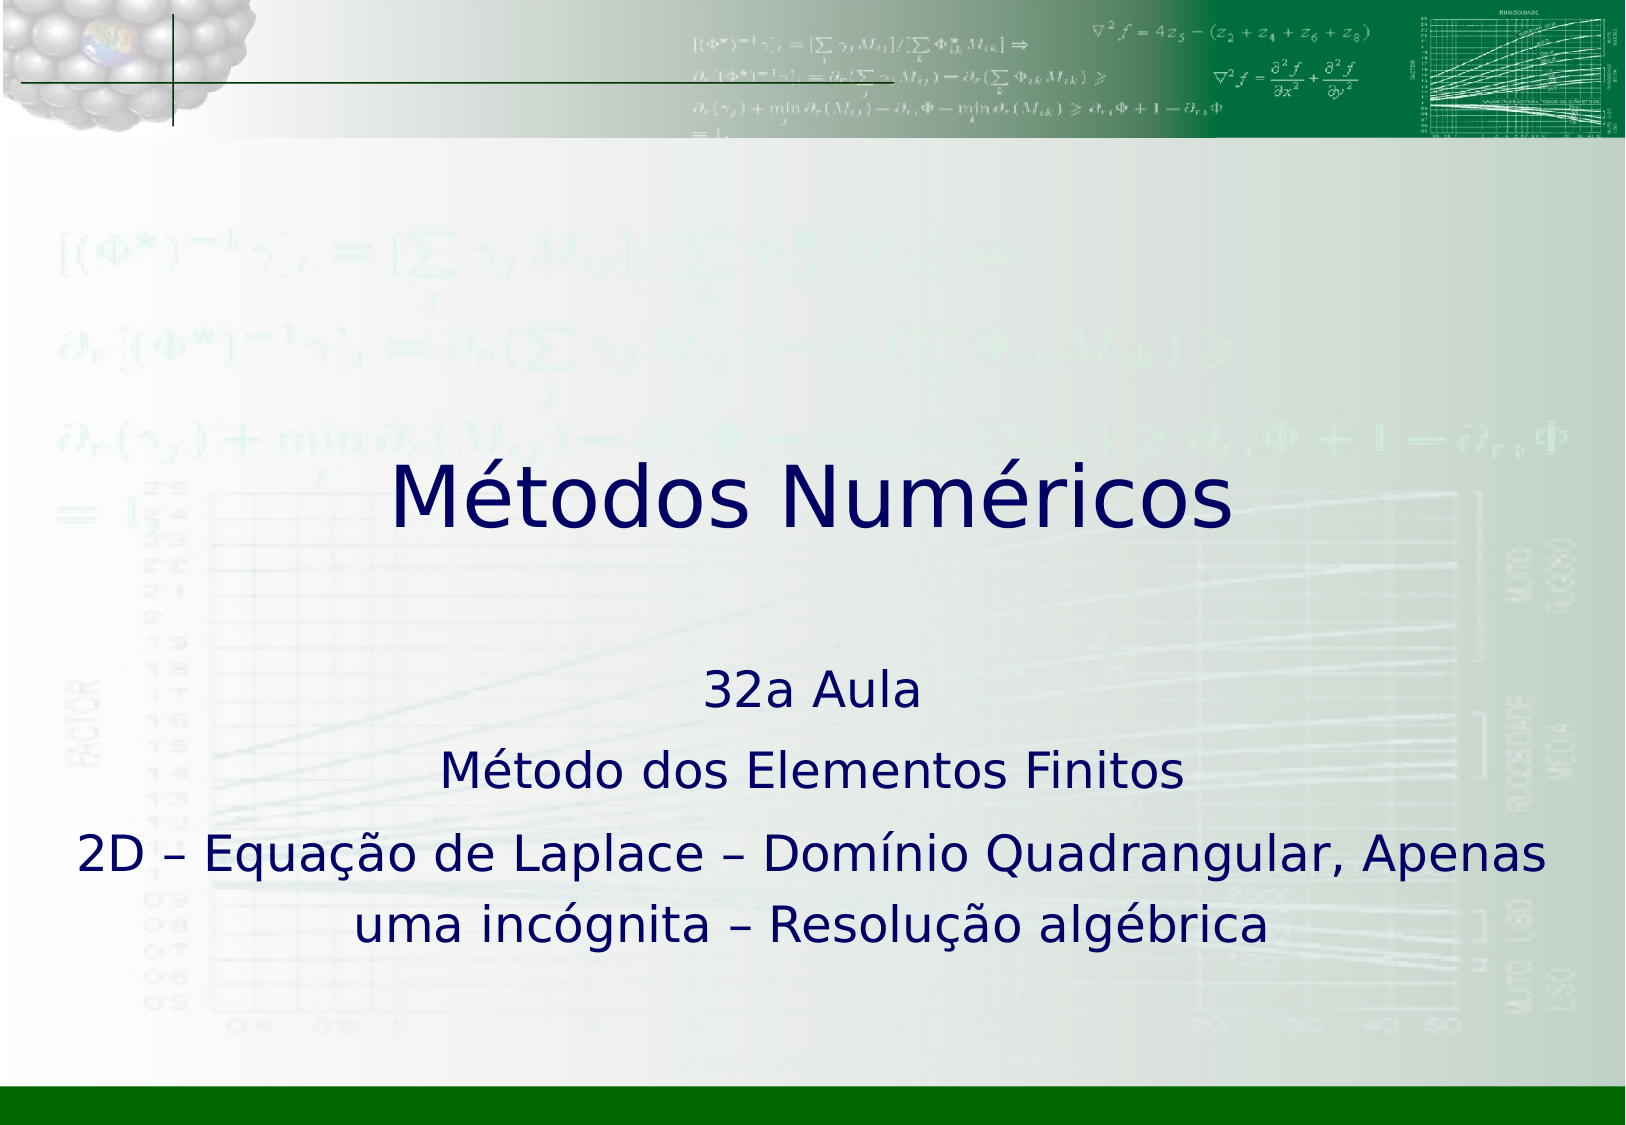

# Métodos Numéricos
32a Aula
Método dos Elementos Finitos
2D – Equação de Laplace – Domínio Quadrangular, Apenas uma incógnita – Resolução algébrica